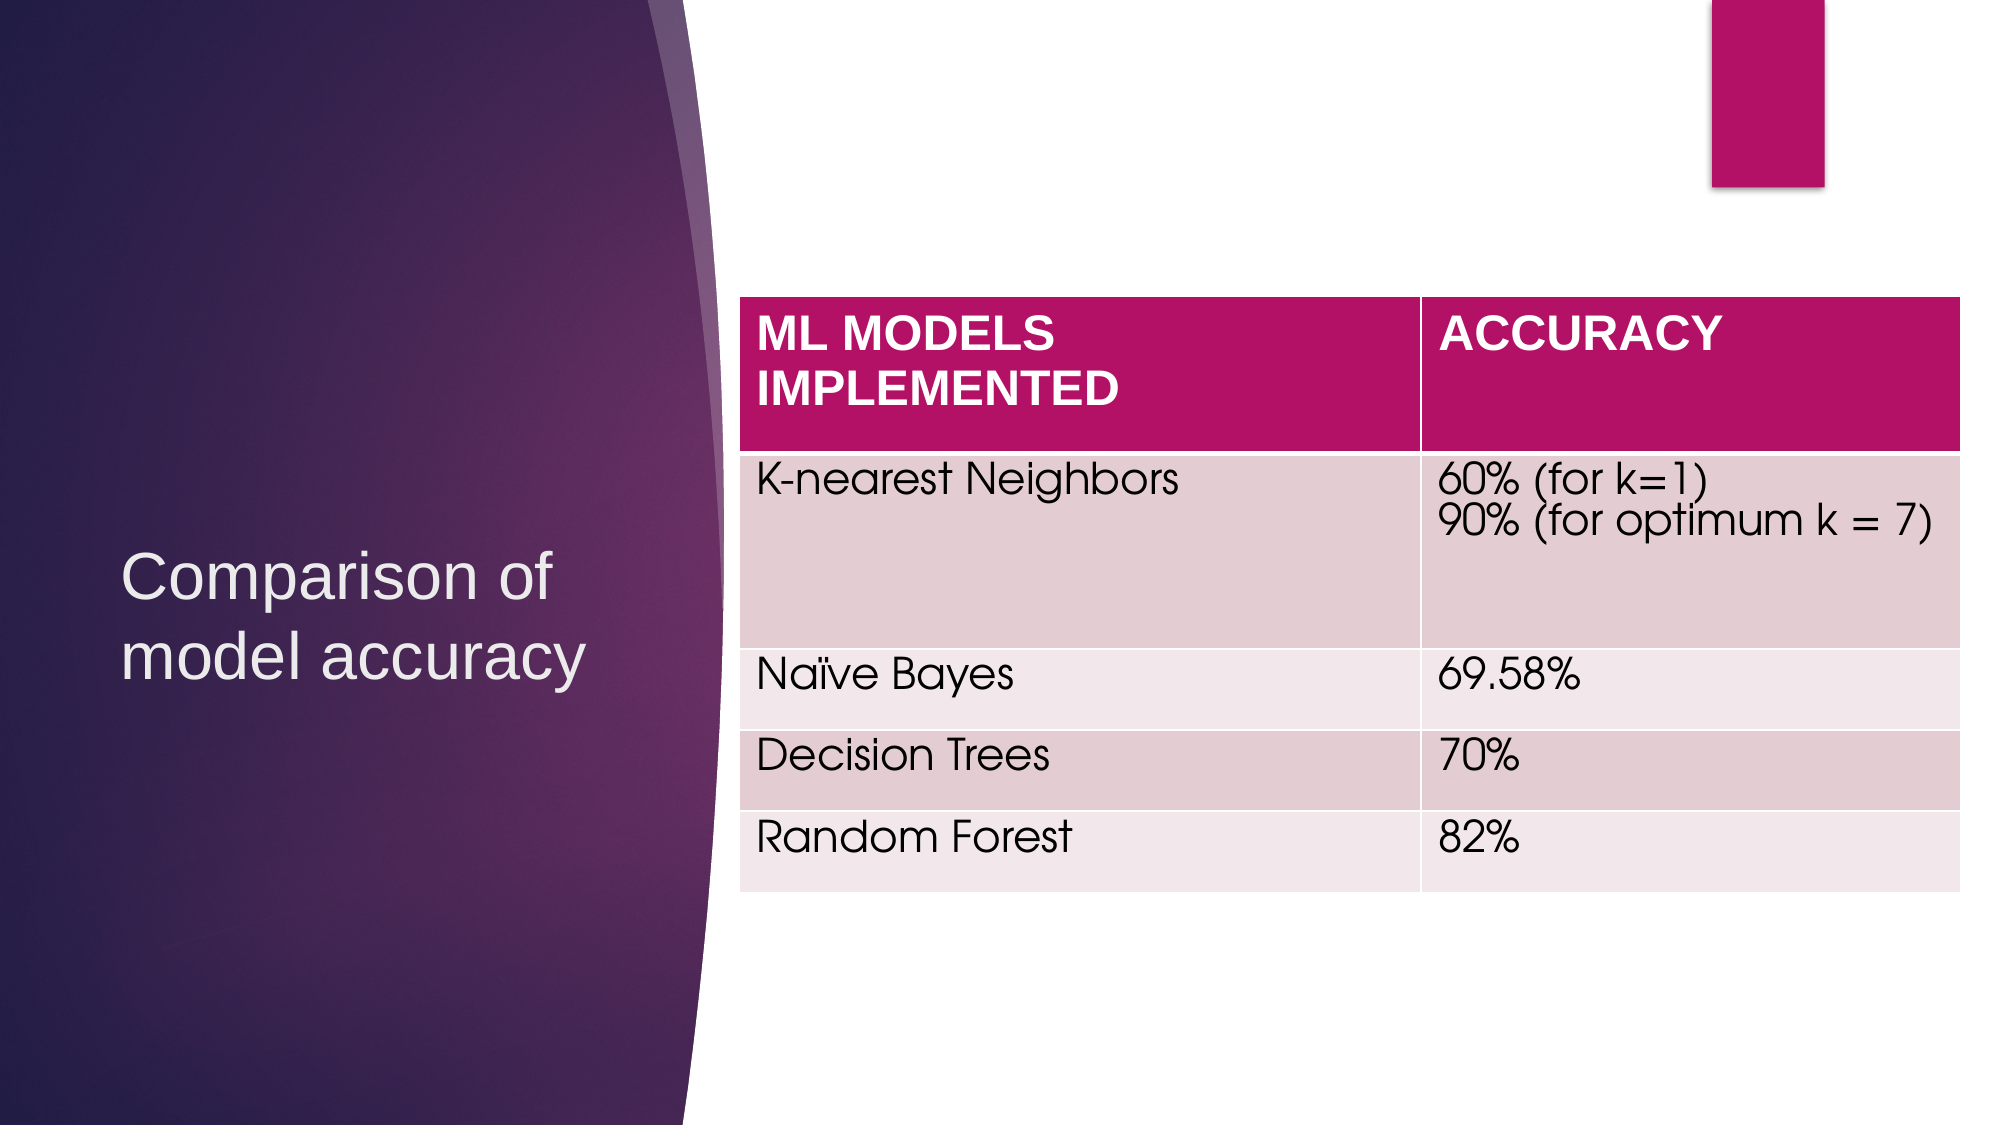

# Comparison of model accuracy
| ML MODELS IMPLEMENTED | ACCURACY |
| --- | --- |
| K-nearest Neighbors | 60% (for k=1) 90% (for optimum k = 7) |
| Naïve Bayes | 69.58% |
| Decision Trees | 70% |
| Random Forest | 82% |